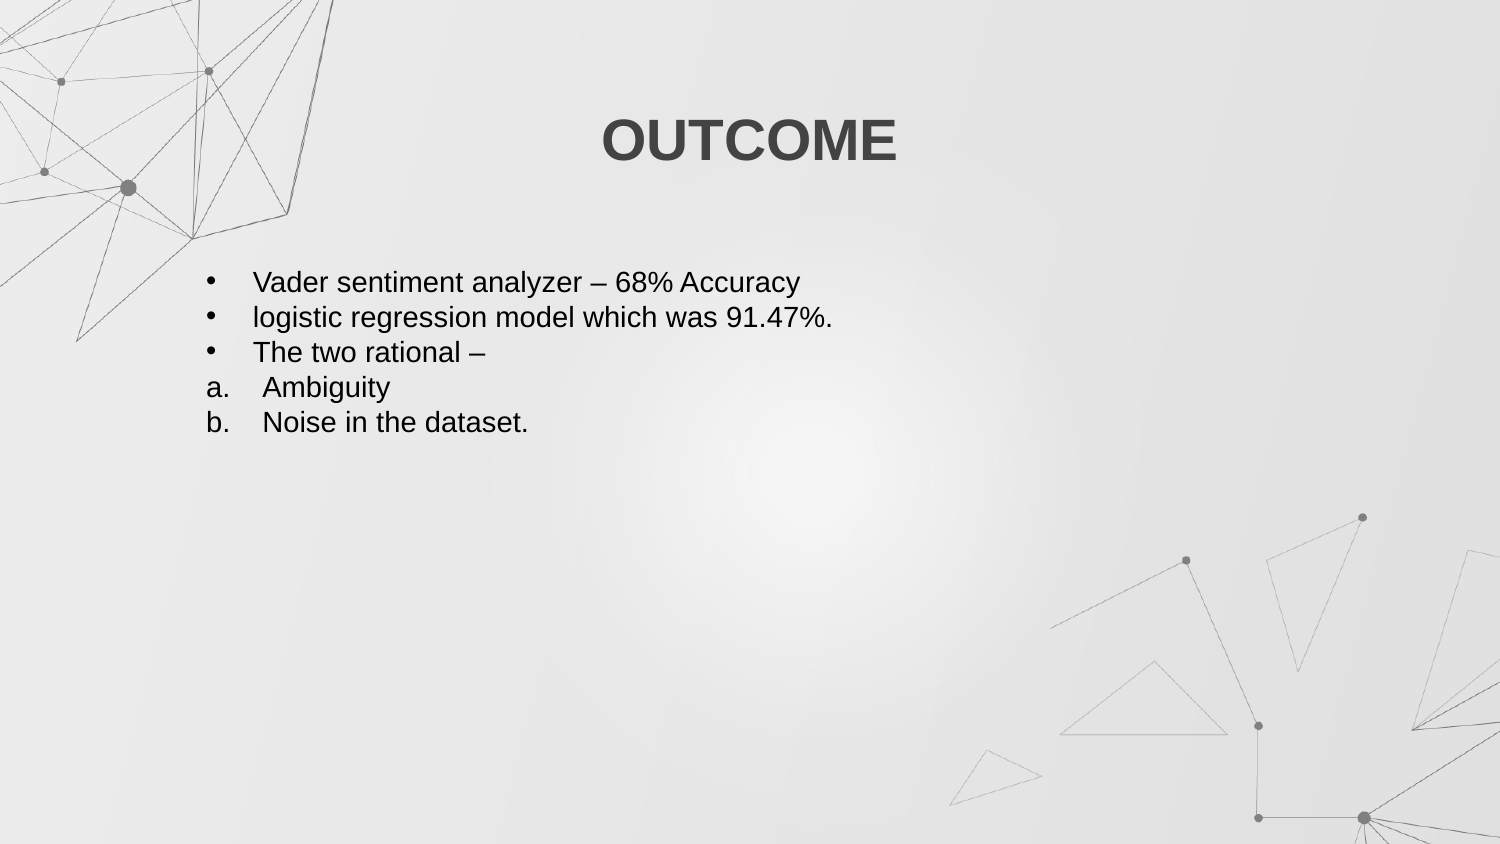

# OUTCOME
Vader sentiment analyzer – 68% Accuracy
logistic regression model which was 91.47%.
The two rational –
Ambiguity
Noise in the dataset.